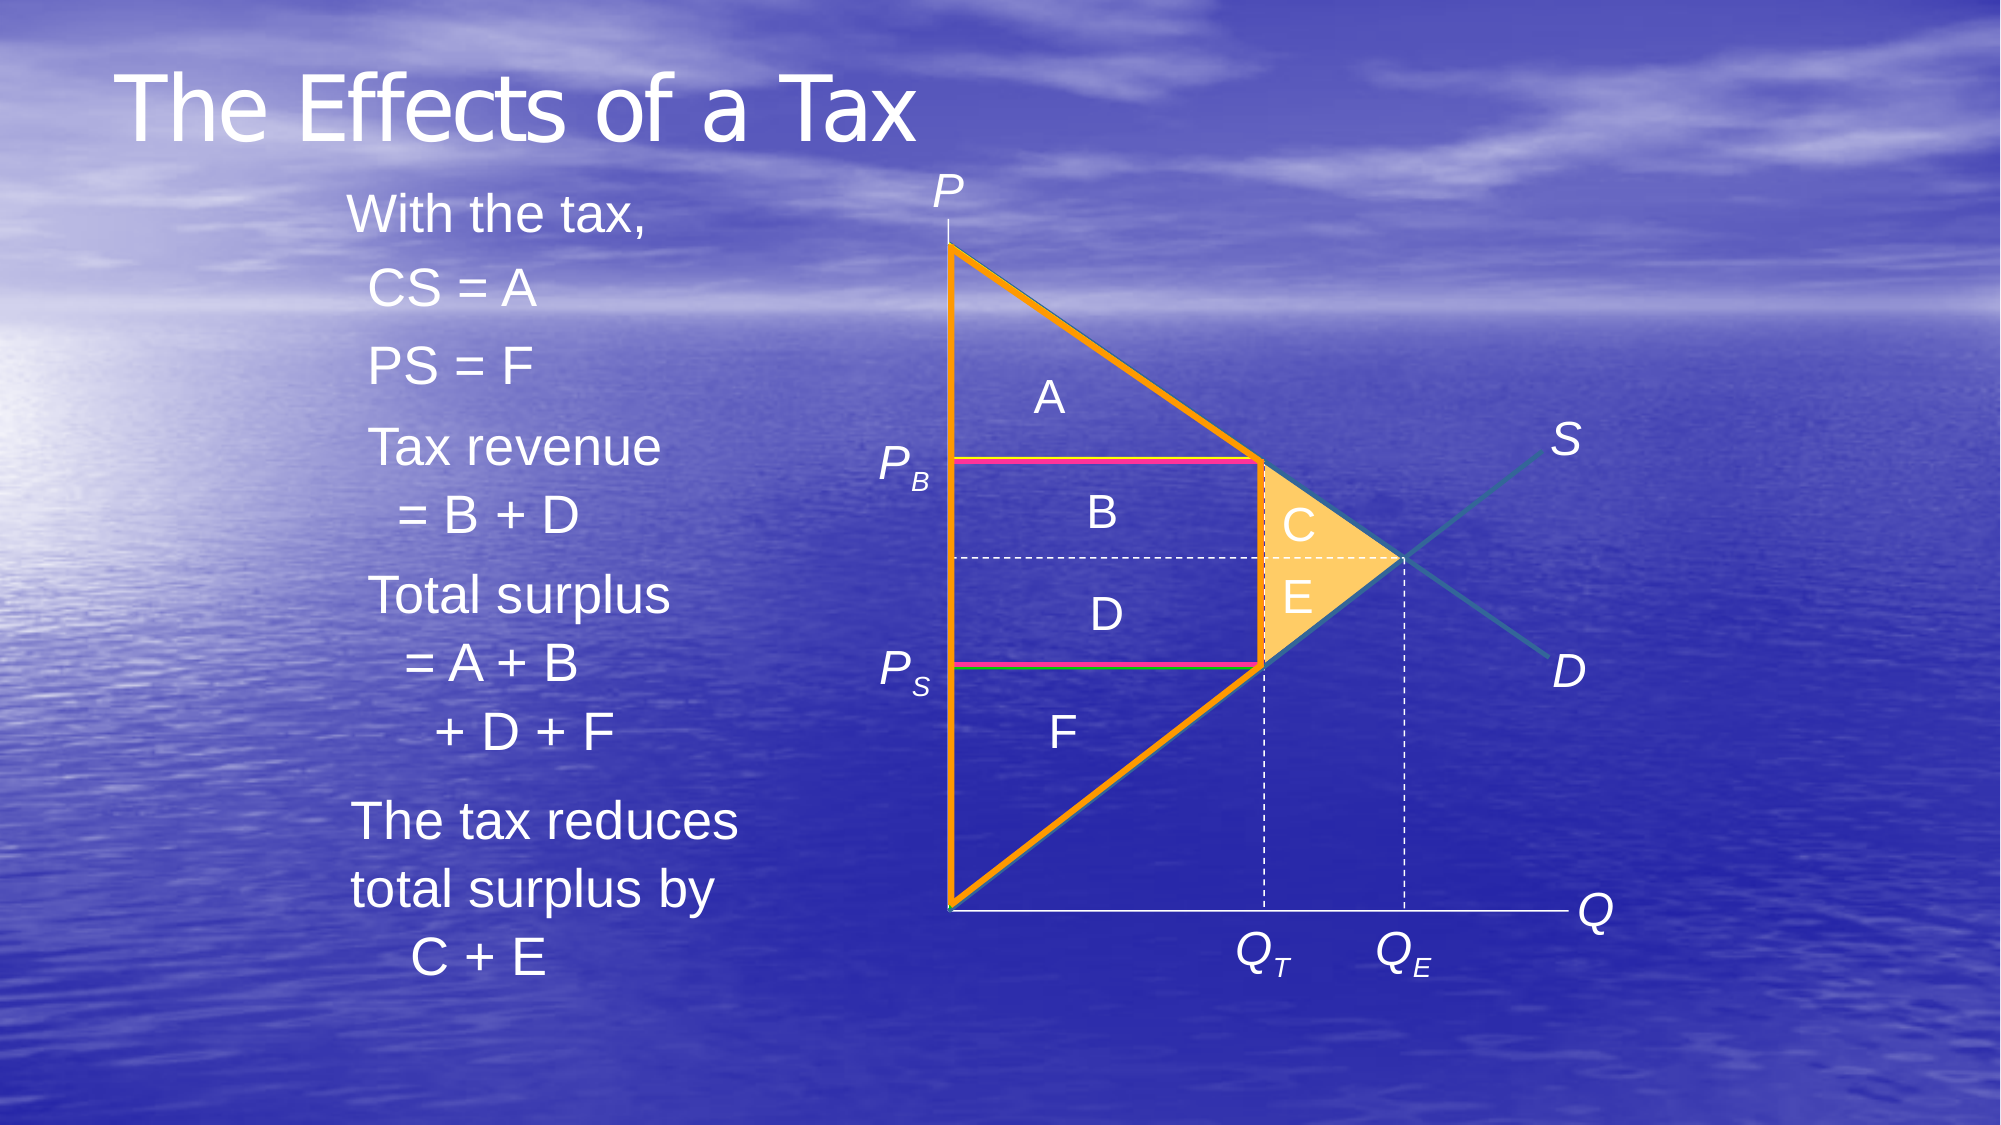

The Effects of a Tax
P

Q
With the tax,
CS = A

PS = F
A
Tax revenue
  = B + D
S
PB

B
C

Total surplus
= A + B
  + D + F

E
D
PS

D

F
The tax reduces total surplus by
    C + E
QT
QE